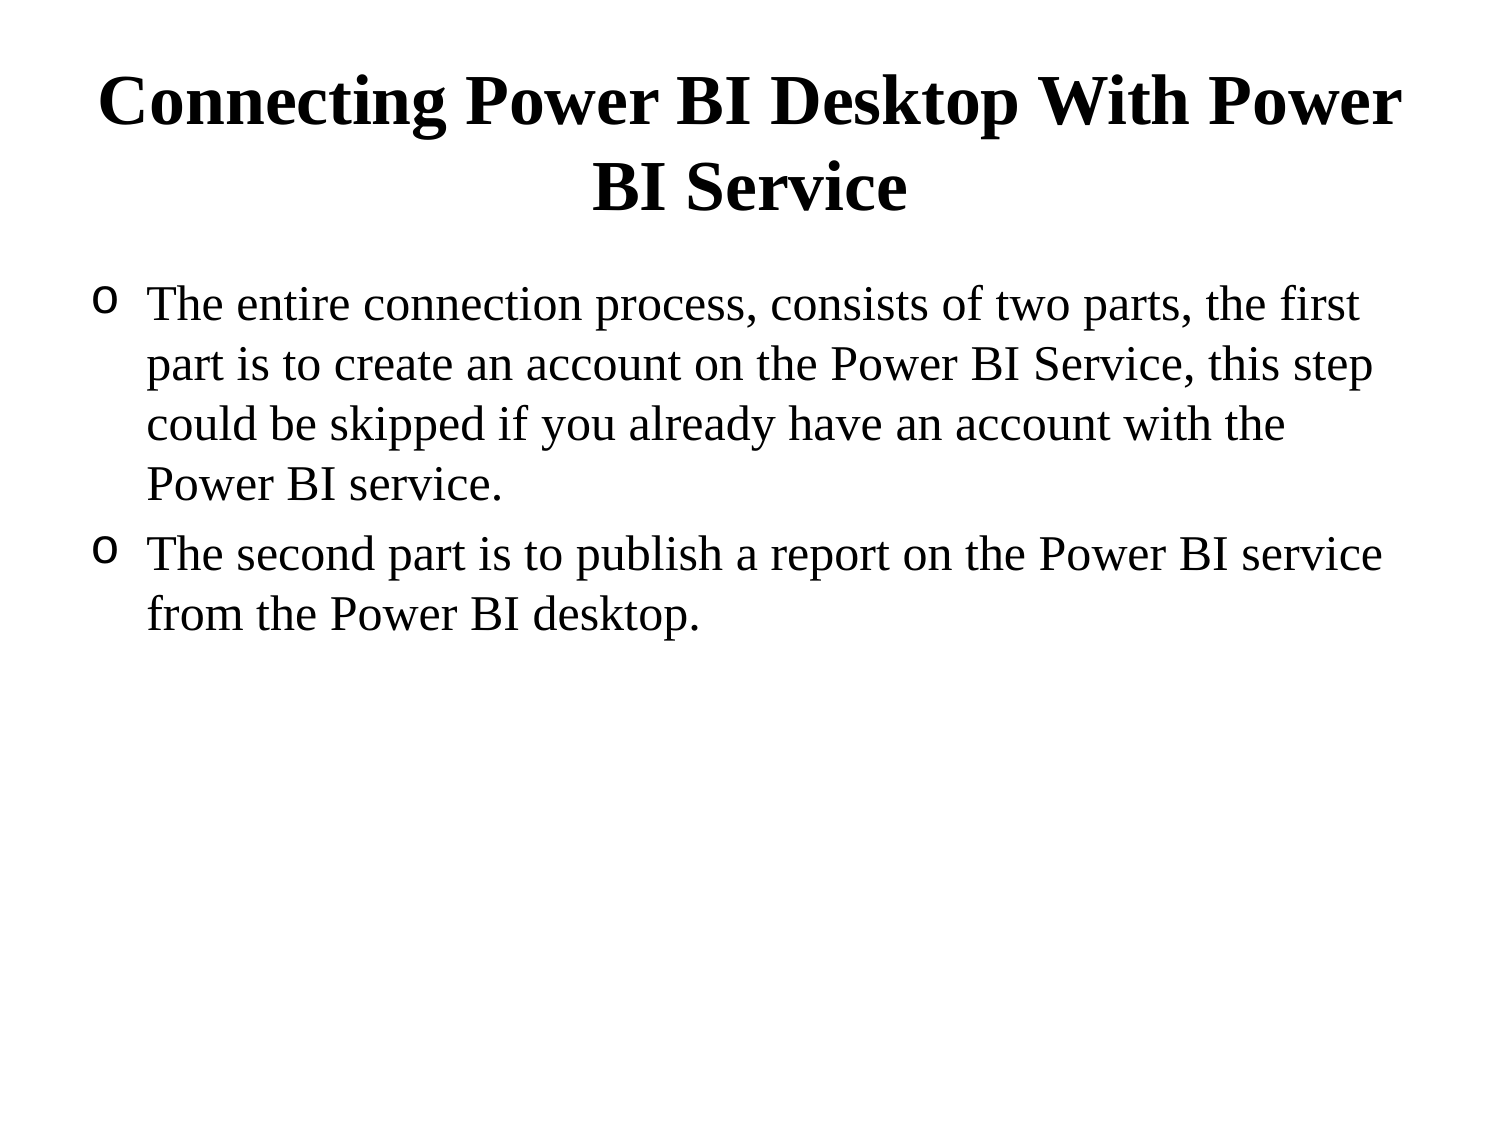

# Connecting Power BI Desktop With Power BI Service
The entire connection process, consists of two parts, the first part is to create an account on the Power BI Service, this step could be skipped if you already have an account with the Power BI service.
The second part is to publish a report on the Power BI service from the Power BI desktop.